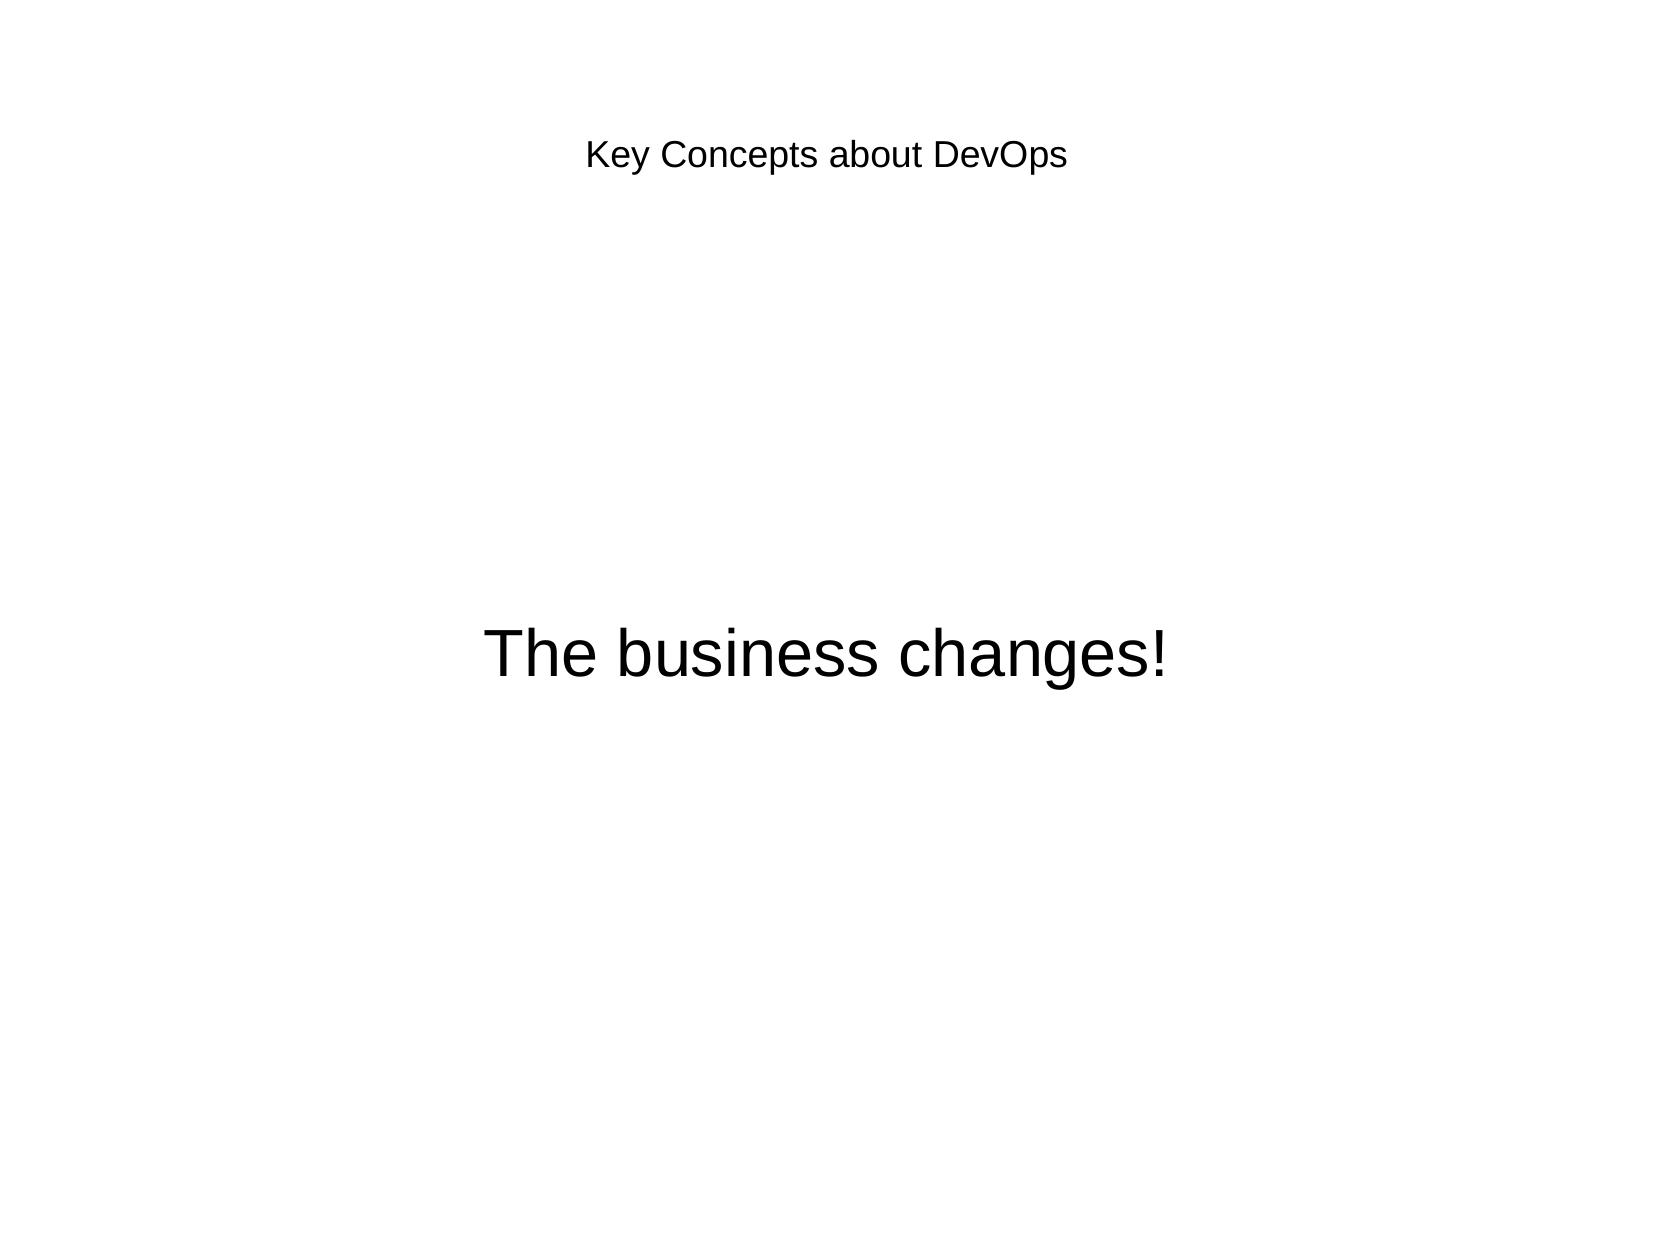

Key Concepts about DevOps
The business changes!